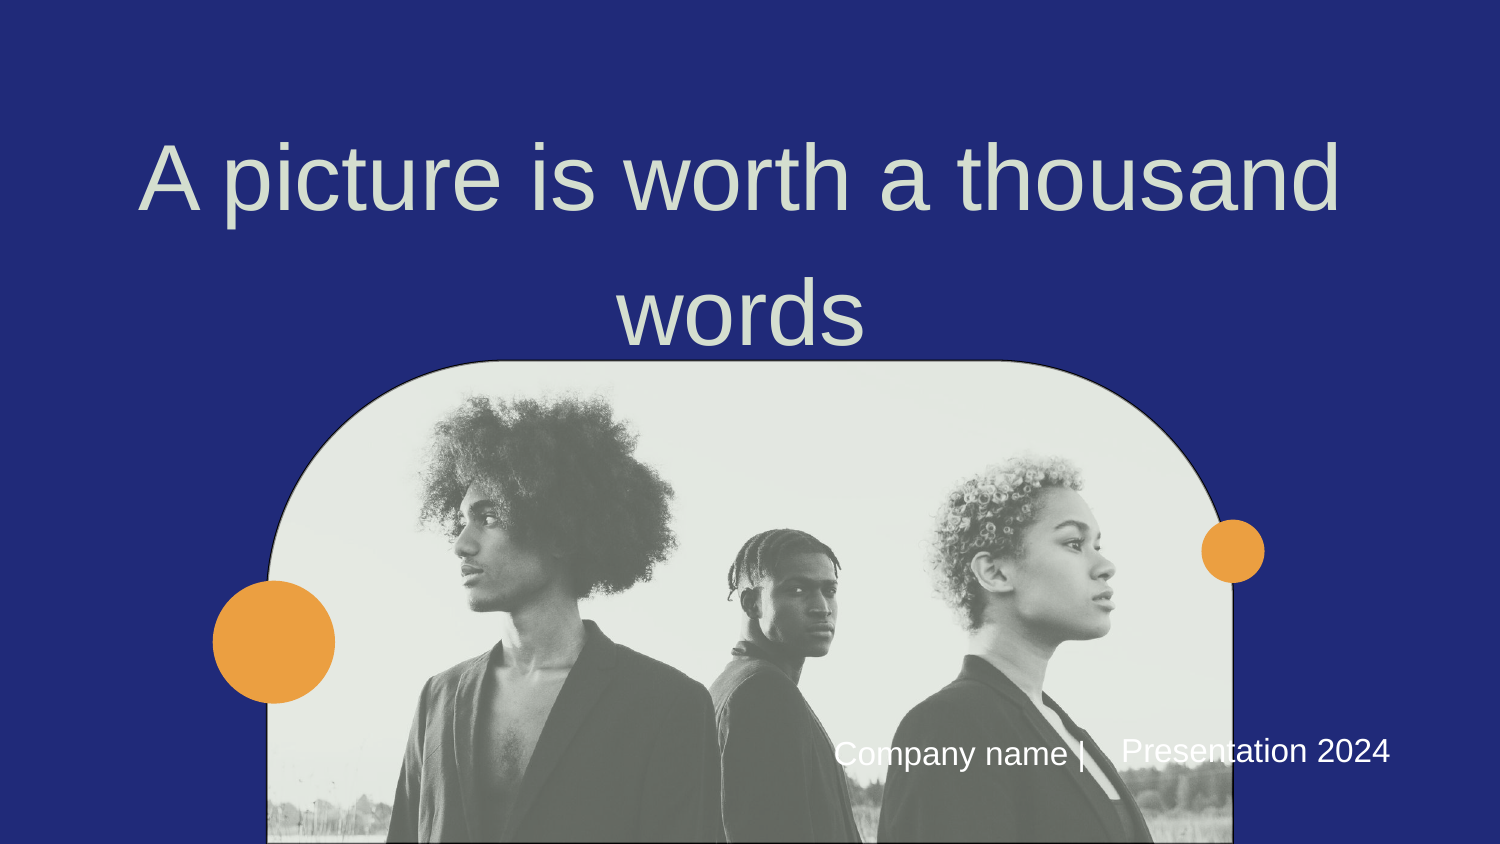

A picture is worth a thousand words

Presentation 2024
Company name |